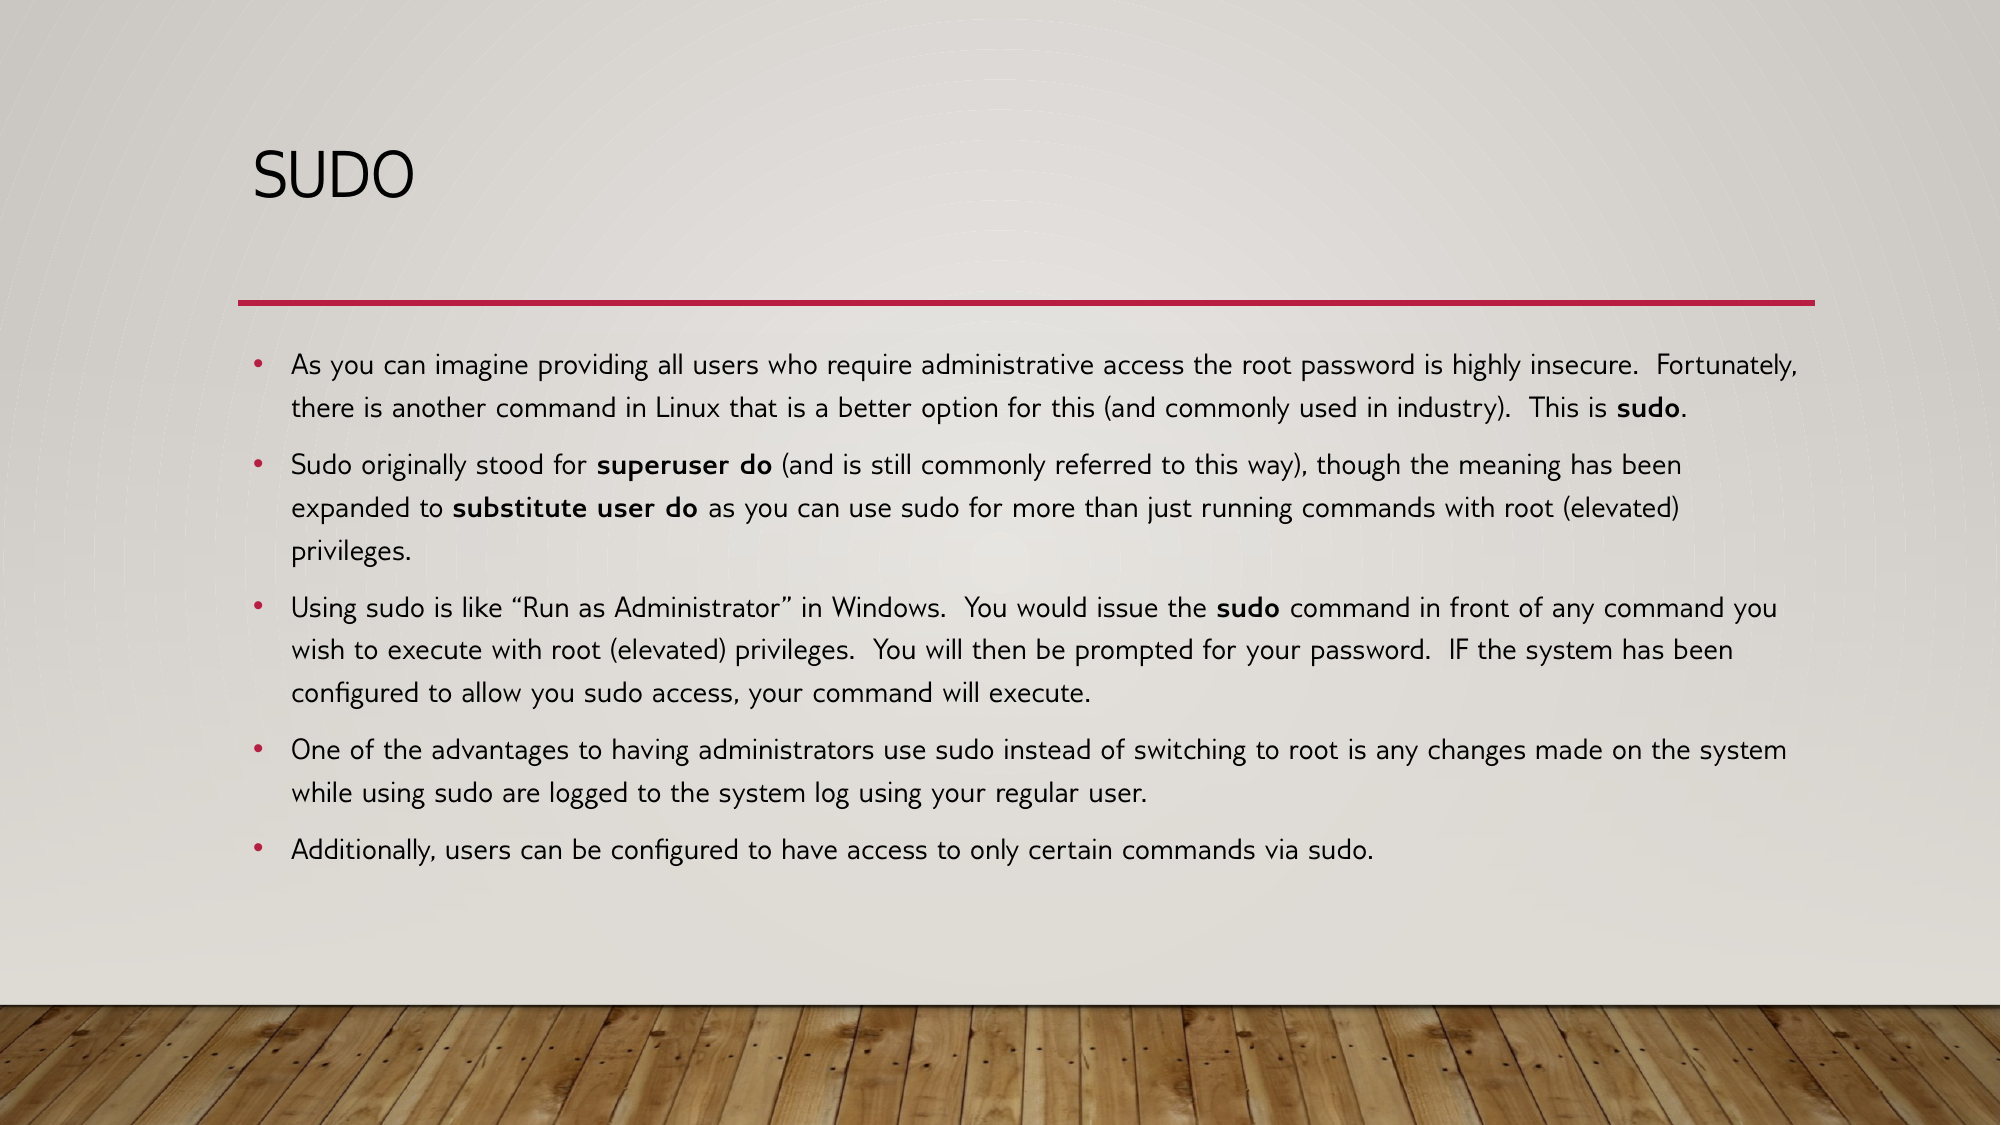

# sudo
As you can imagine providing all users who require administrative access the root password is highly insecure.  Fortunately, there is another command in Linux that is a better option for this (and commonly used in industry).  This is sudo.
Sudo originally stood for superuser do (and is still commonly referred to this way), though the meaning has been expanded to substitute user do as you can use sudo for more than just running commands with root (elevated) privileges.
Using sudo is like “Run as Administrator” in Windows.  You would issue the sudo command in front of any command you wish to execute with root (elevated) privileges.  You will then be prompted for your password.  IF the system has been configured to allow you sudo access, your command will execute.
One of the advantages to having administrators use sudo instead of switching to root is any changes made on the system while using sudo are logged to the system log using your regular user.
Additionally, users can be configured to have access to only certain commands via sudo.